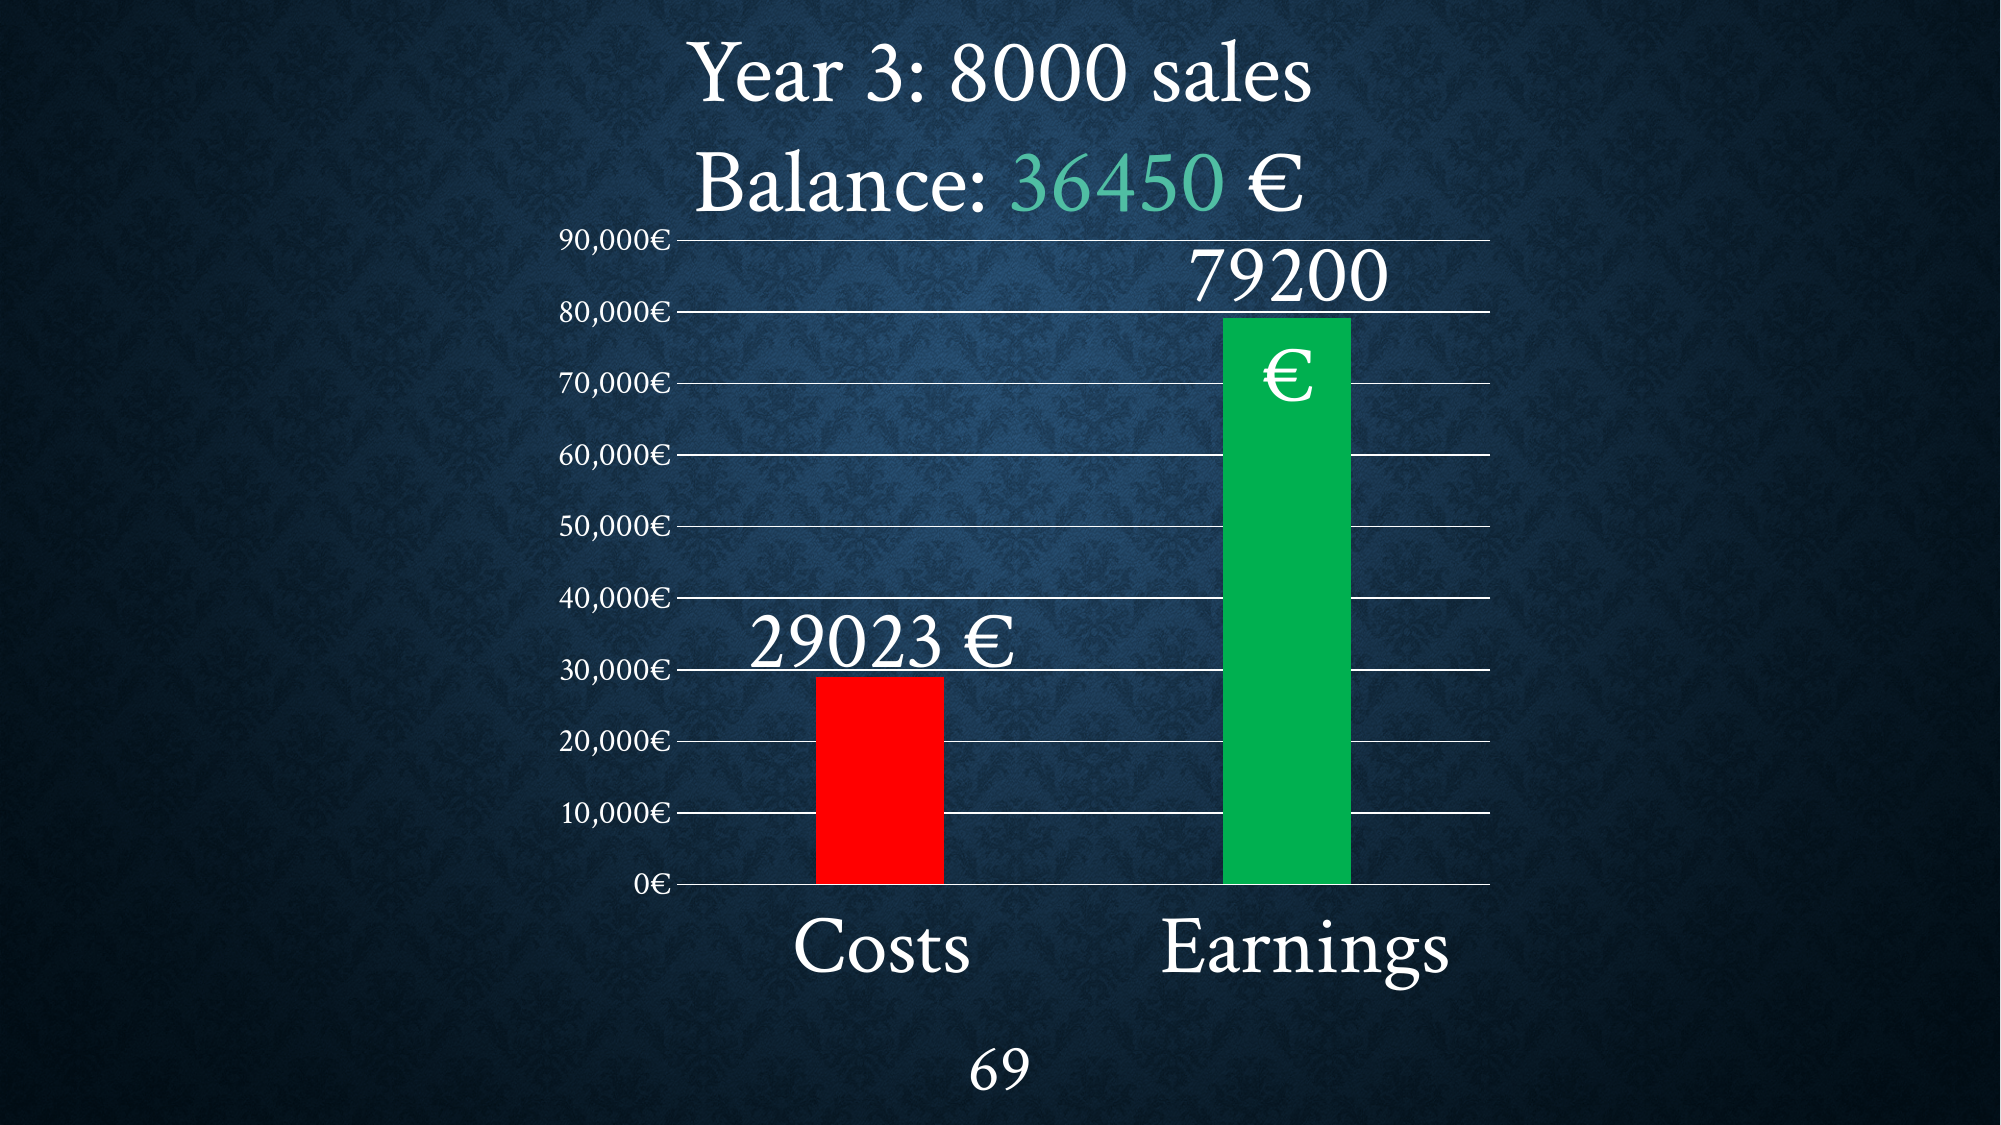

Year 3: 8000 sales
Balance: 36450 €

### Chart

| Category |  |
|---|---|
| LOSSES | 29023.0 |
| EARNINGS | 79200.0 |
79200 €
29023 €
Costs
Earnings
69